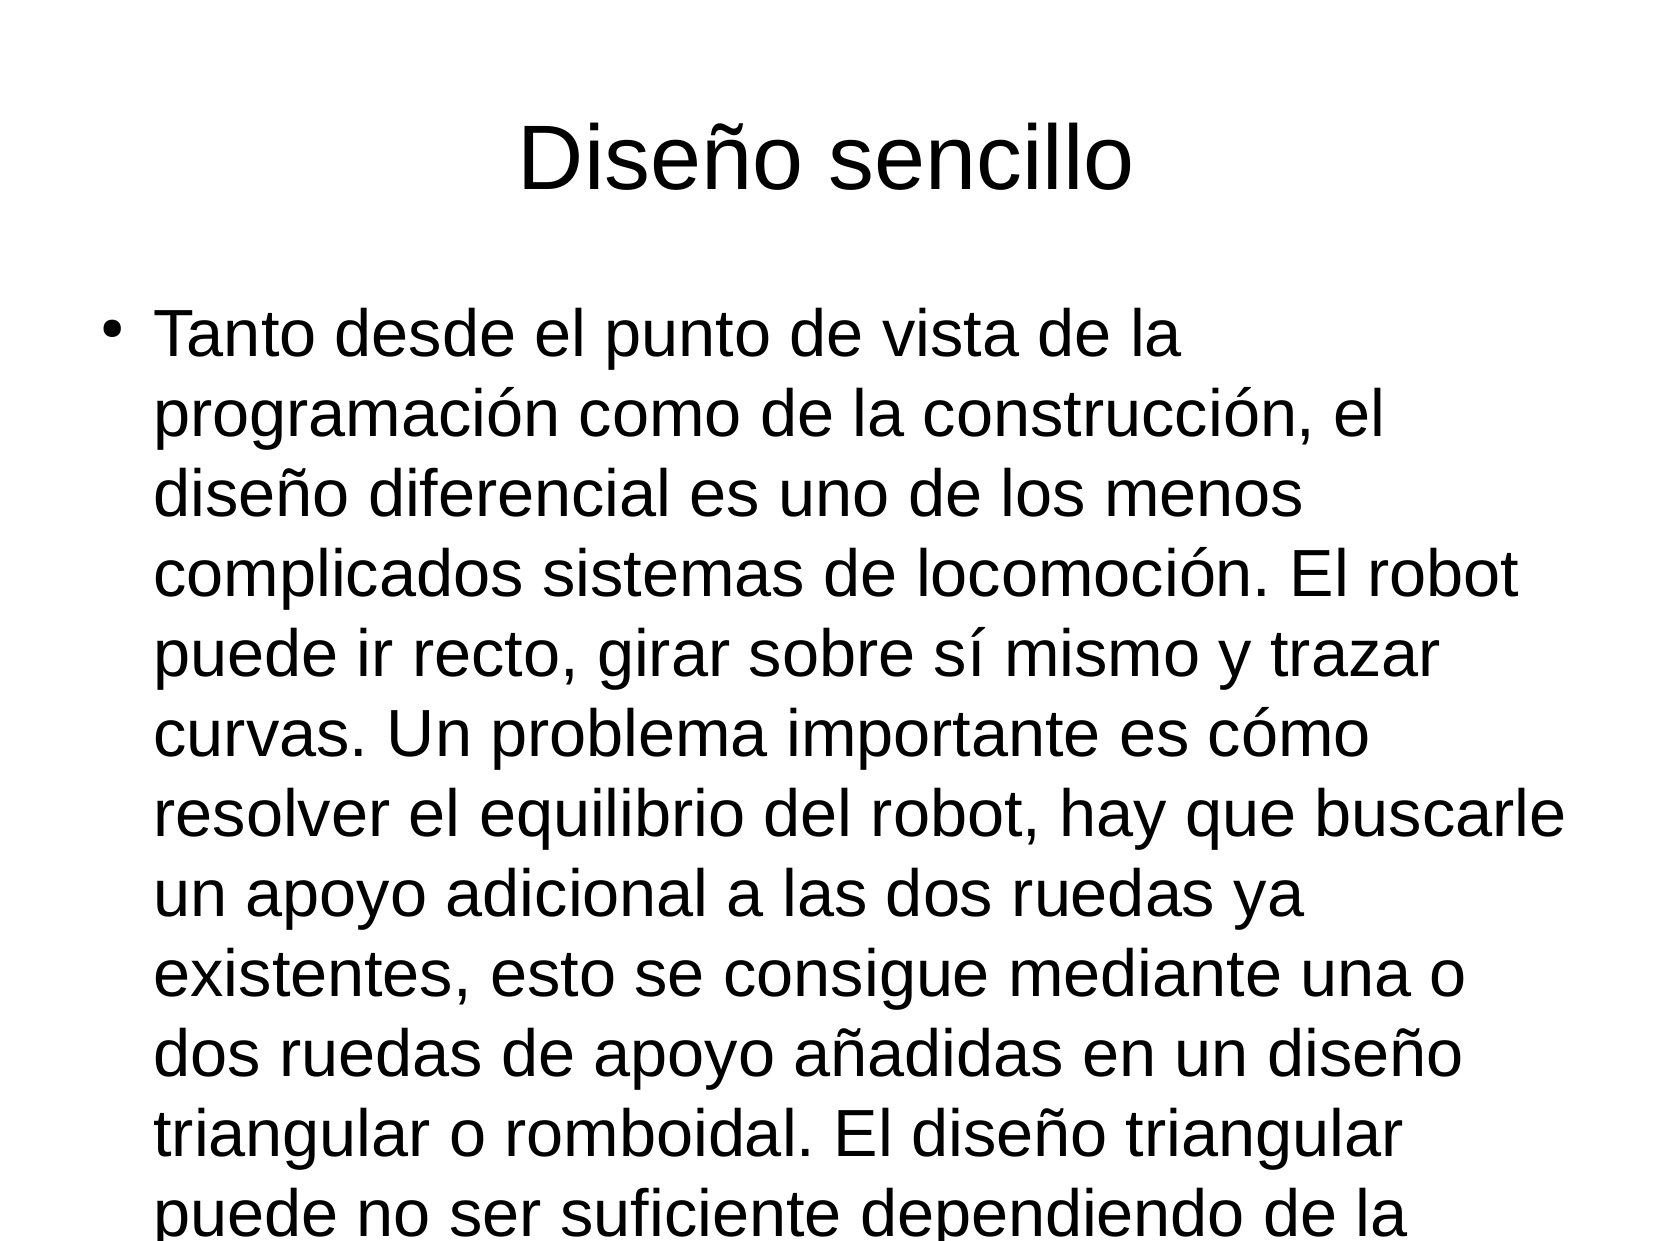

Diseño sencillo
Tanto desde el punto de vista de la programación como de la construcción, el diseño diferencial es uno de los menos complicados sistemas de locomoción. El robot puede ir recto, girar sobre sí mismo y trazar curvas. Un problema importante es cómo resolver el equilibrio del robot, hay que buscarle un apoyo adicional a las dos ruedas ya existentes, esto se consigue mediante una o dos ruedas de apoyo añadidas en un diseño triangular o romboidal. El diseño triangular puede no ser suficiente dependiendo de la distribución de pesos del robot, y el romboidal puede provocar inadaptación al terreno si éste es irregular lo que puede exigir alguna clase de suspensión.